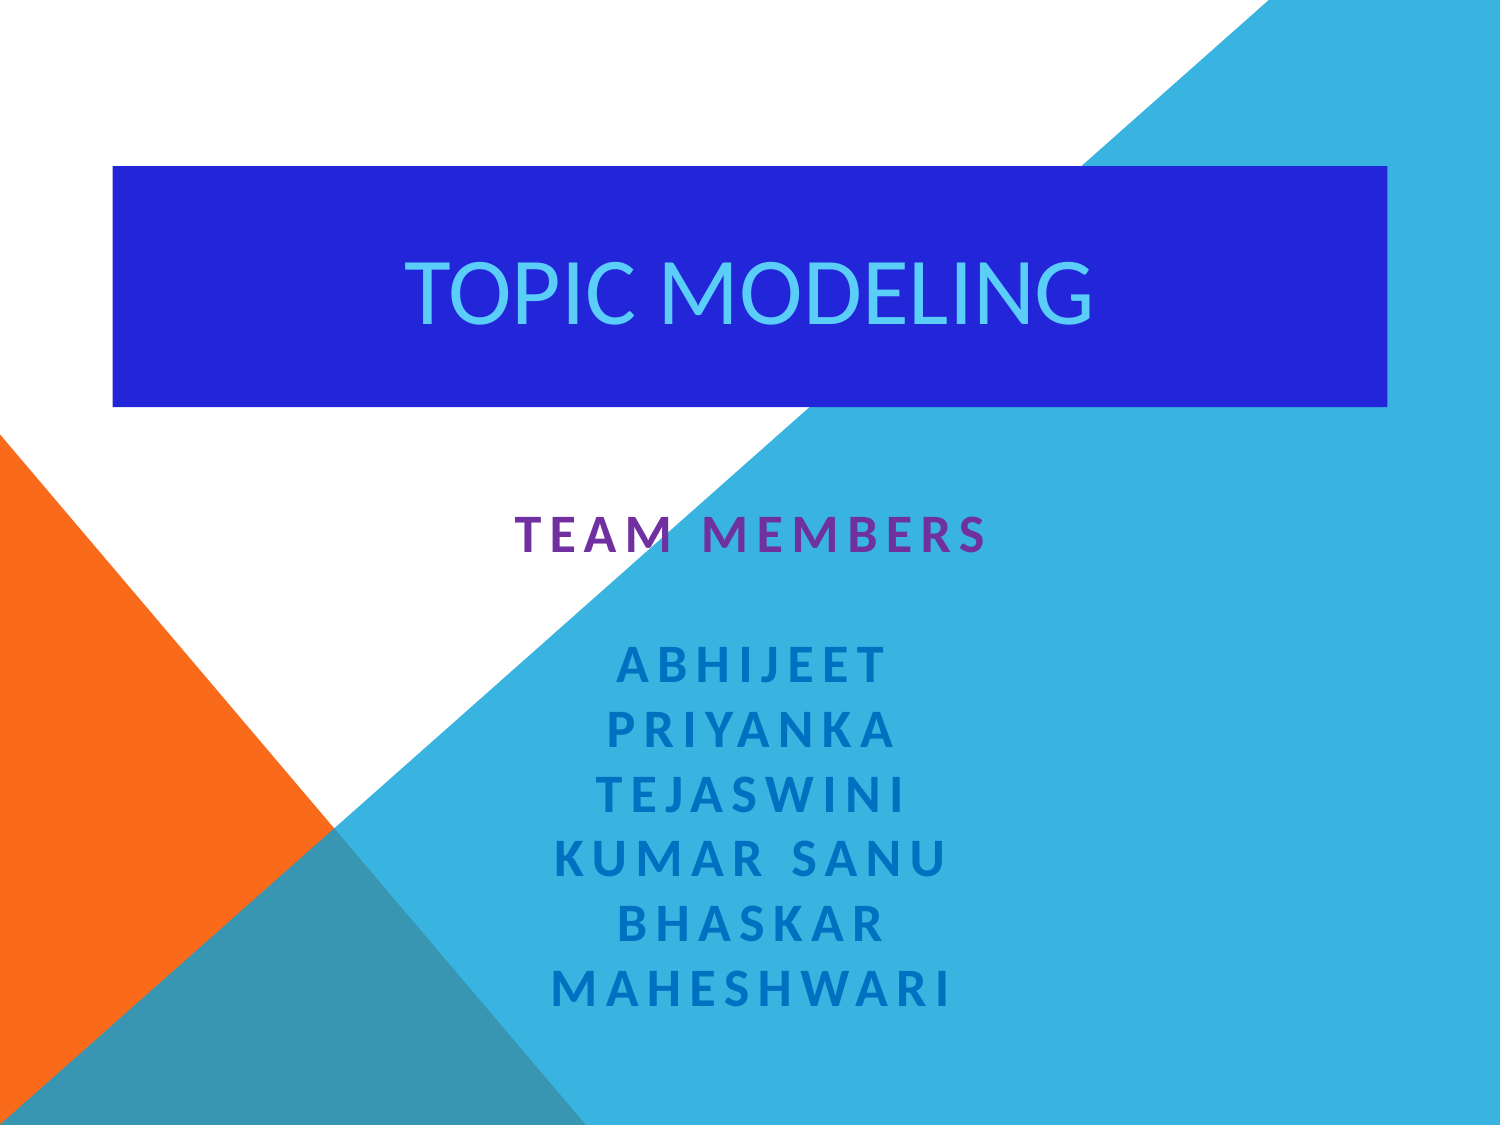

# Topic modeling
Team Members

Abhijeet
Priyanka
Tejaswini
Kumar Sanu
Bhaskar
maheshwari